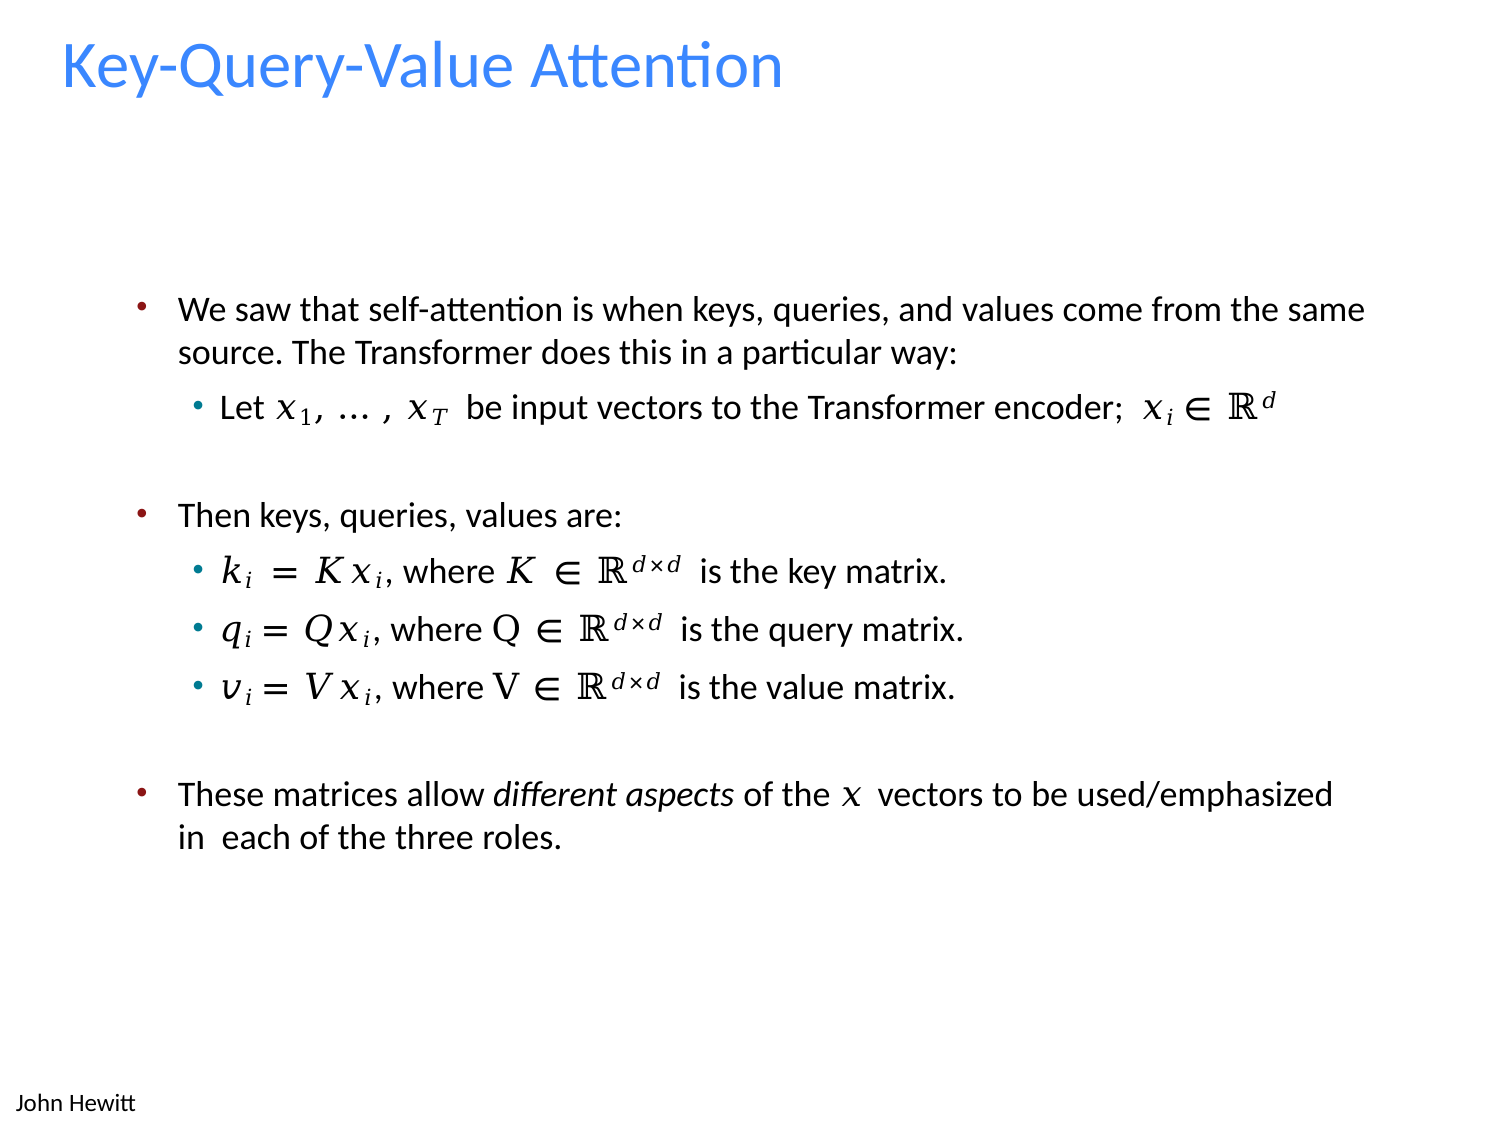

# Key-Query-Value Attention
We saw that self-attention is when keys, queries, and values come from the same
source. The Transformer does this in a particular way:
Let 𝑥1, … , 𝑥𝑇 be input vectors to the Transformer encoder; 𝑥𝑖 ∈ ℝ𝑑

Then keys, queries, values are:
𝑘𝑖 = 𝐾𝑥𝑖, where 𝐾 ∈ ℝ𝑑×𝑑 is the key matrix.
𝑞𝑖 = 𝑄𝑥𝑖, where Q ∈ ℝ𝑑×𝑑 is the query matrix.
𝑣𝑖 = 𝑉𝑥𝑖, where V ∈ ℝ𝑑×𝑑 is the value matrix.

These matrices allow different aspects of the 𝑥 vectors to be used/emphasized in  each of the three roles.
John Hewitt